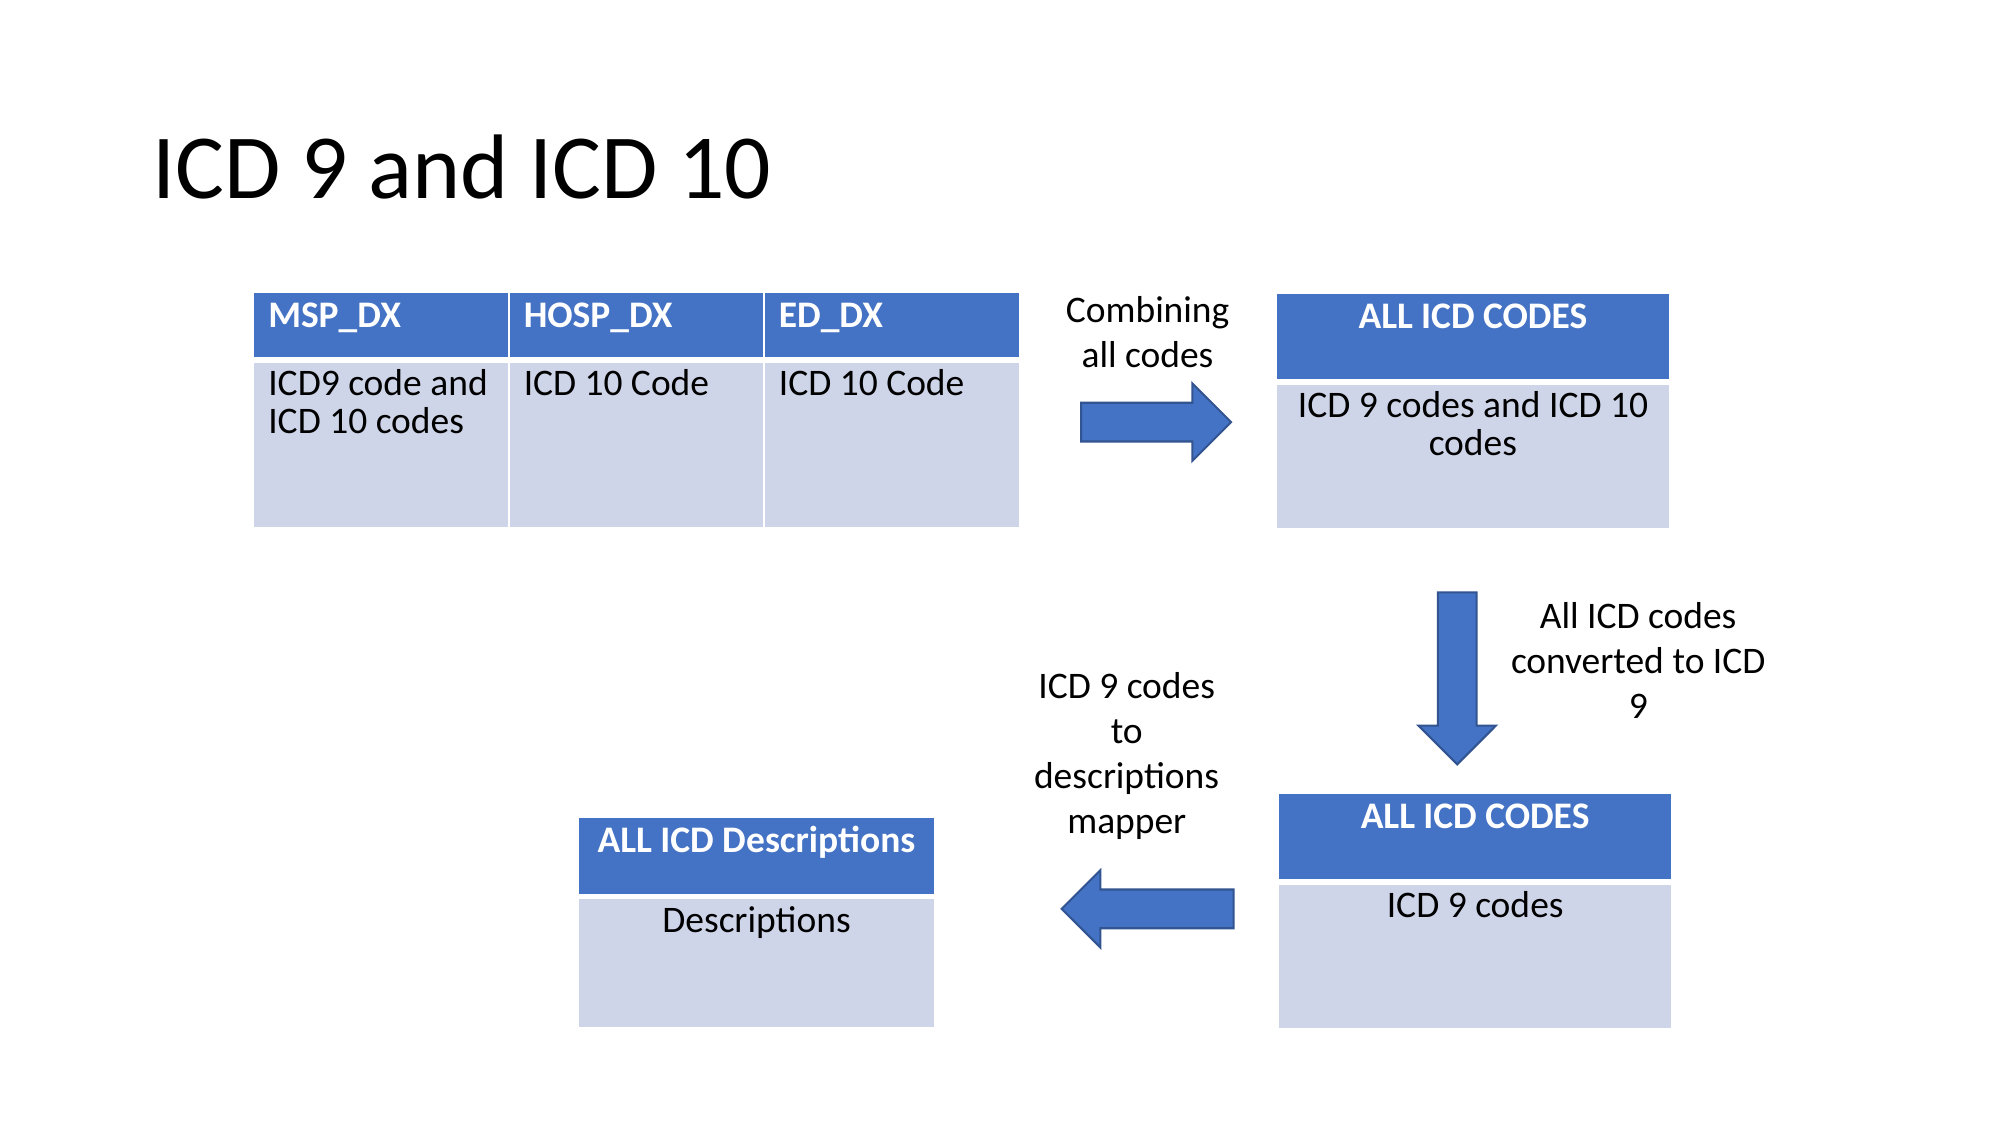

# ICD 9 and ICD 10
Combining all codes
| MSP\_DX | HOSP\_DX | ED\_DX |
| --- | --- | --- |
| ICD9 code and ICD 10 codes | ICD 10 Code | ICD 10 Code |
| ALL ICD CODES |
| --- |
| ICD 9 codes and ICD 10 codes |

All ICD codes converted to ICD 9

ICD 9 codes to descriptions mapper
| ALL ICD CODES |
| --- |
| ICD 9 codes |
| ALL ICD Descriptions |
| --- |
| Descriptions |